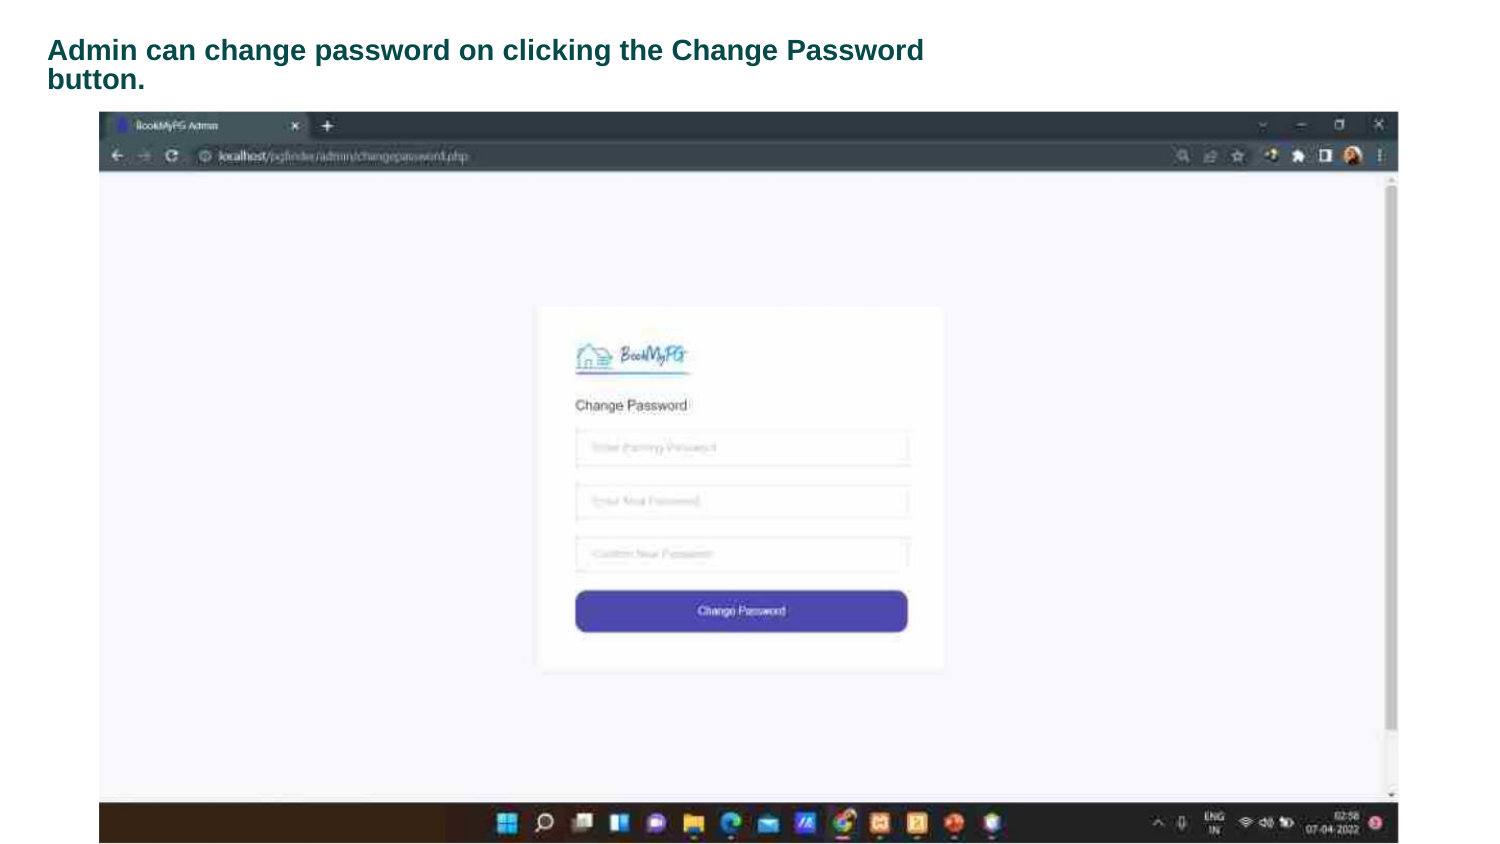

Admin can change password on clicking the Change Password button.